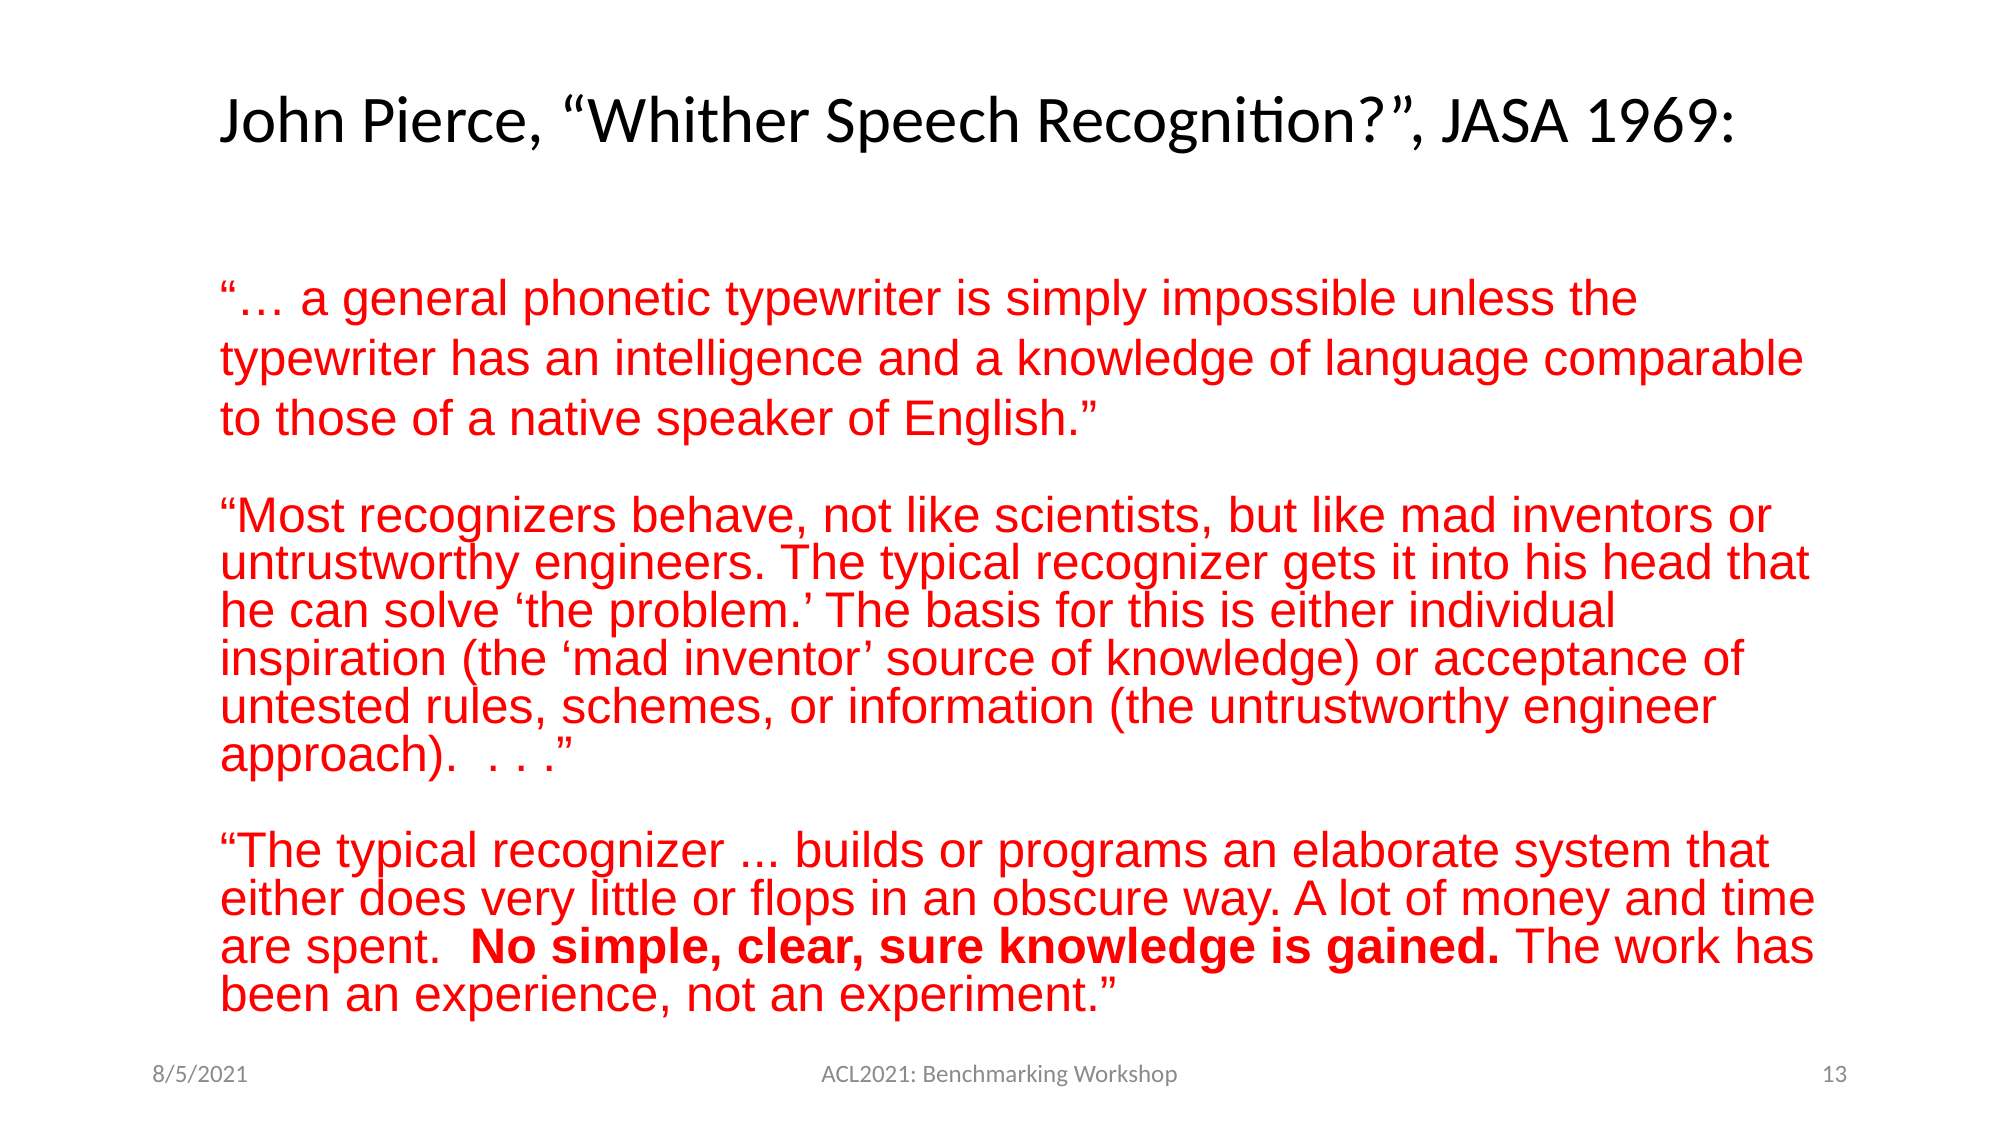

John Pierce, “Whither Speech Recognition?”, JASA 1969:
“… a general phonetic typewriter is simply impossible unless the typewriter has an intelligence and a knowledge of language comparable to those of a native speaker of English.”

“Most recognizers behave, not like scientists, but like mad inventors or untrustworthy engineers. The typical recognizer gets it into his head that he can solve ‘the problem.’ The basis for this is either individual inspiration (the ‘mad inventor’ source of knowledge) or acceptance of untested rules, schemes, or information (the untrustworthy engineer approach).  . . .”
“The typical recognizer ... builds or programs an elaborate system that either does very little or flops in an obscure way. A lot of money and time are spent.  No simple, clear, sure knowledge is gained. The work has been an experience, not an experiment.”

8/5/2021
ACL2021: Benchmarking Workshop
13